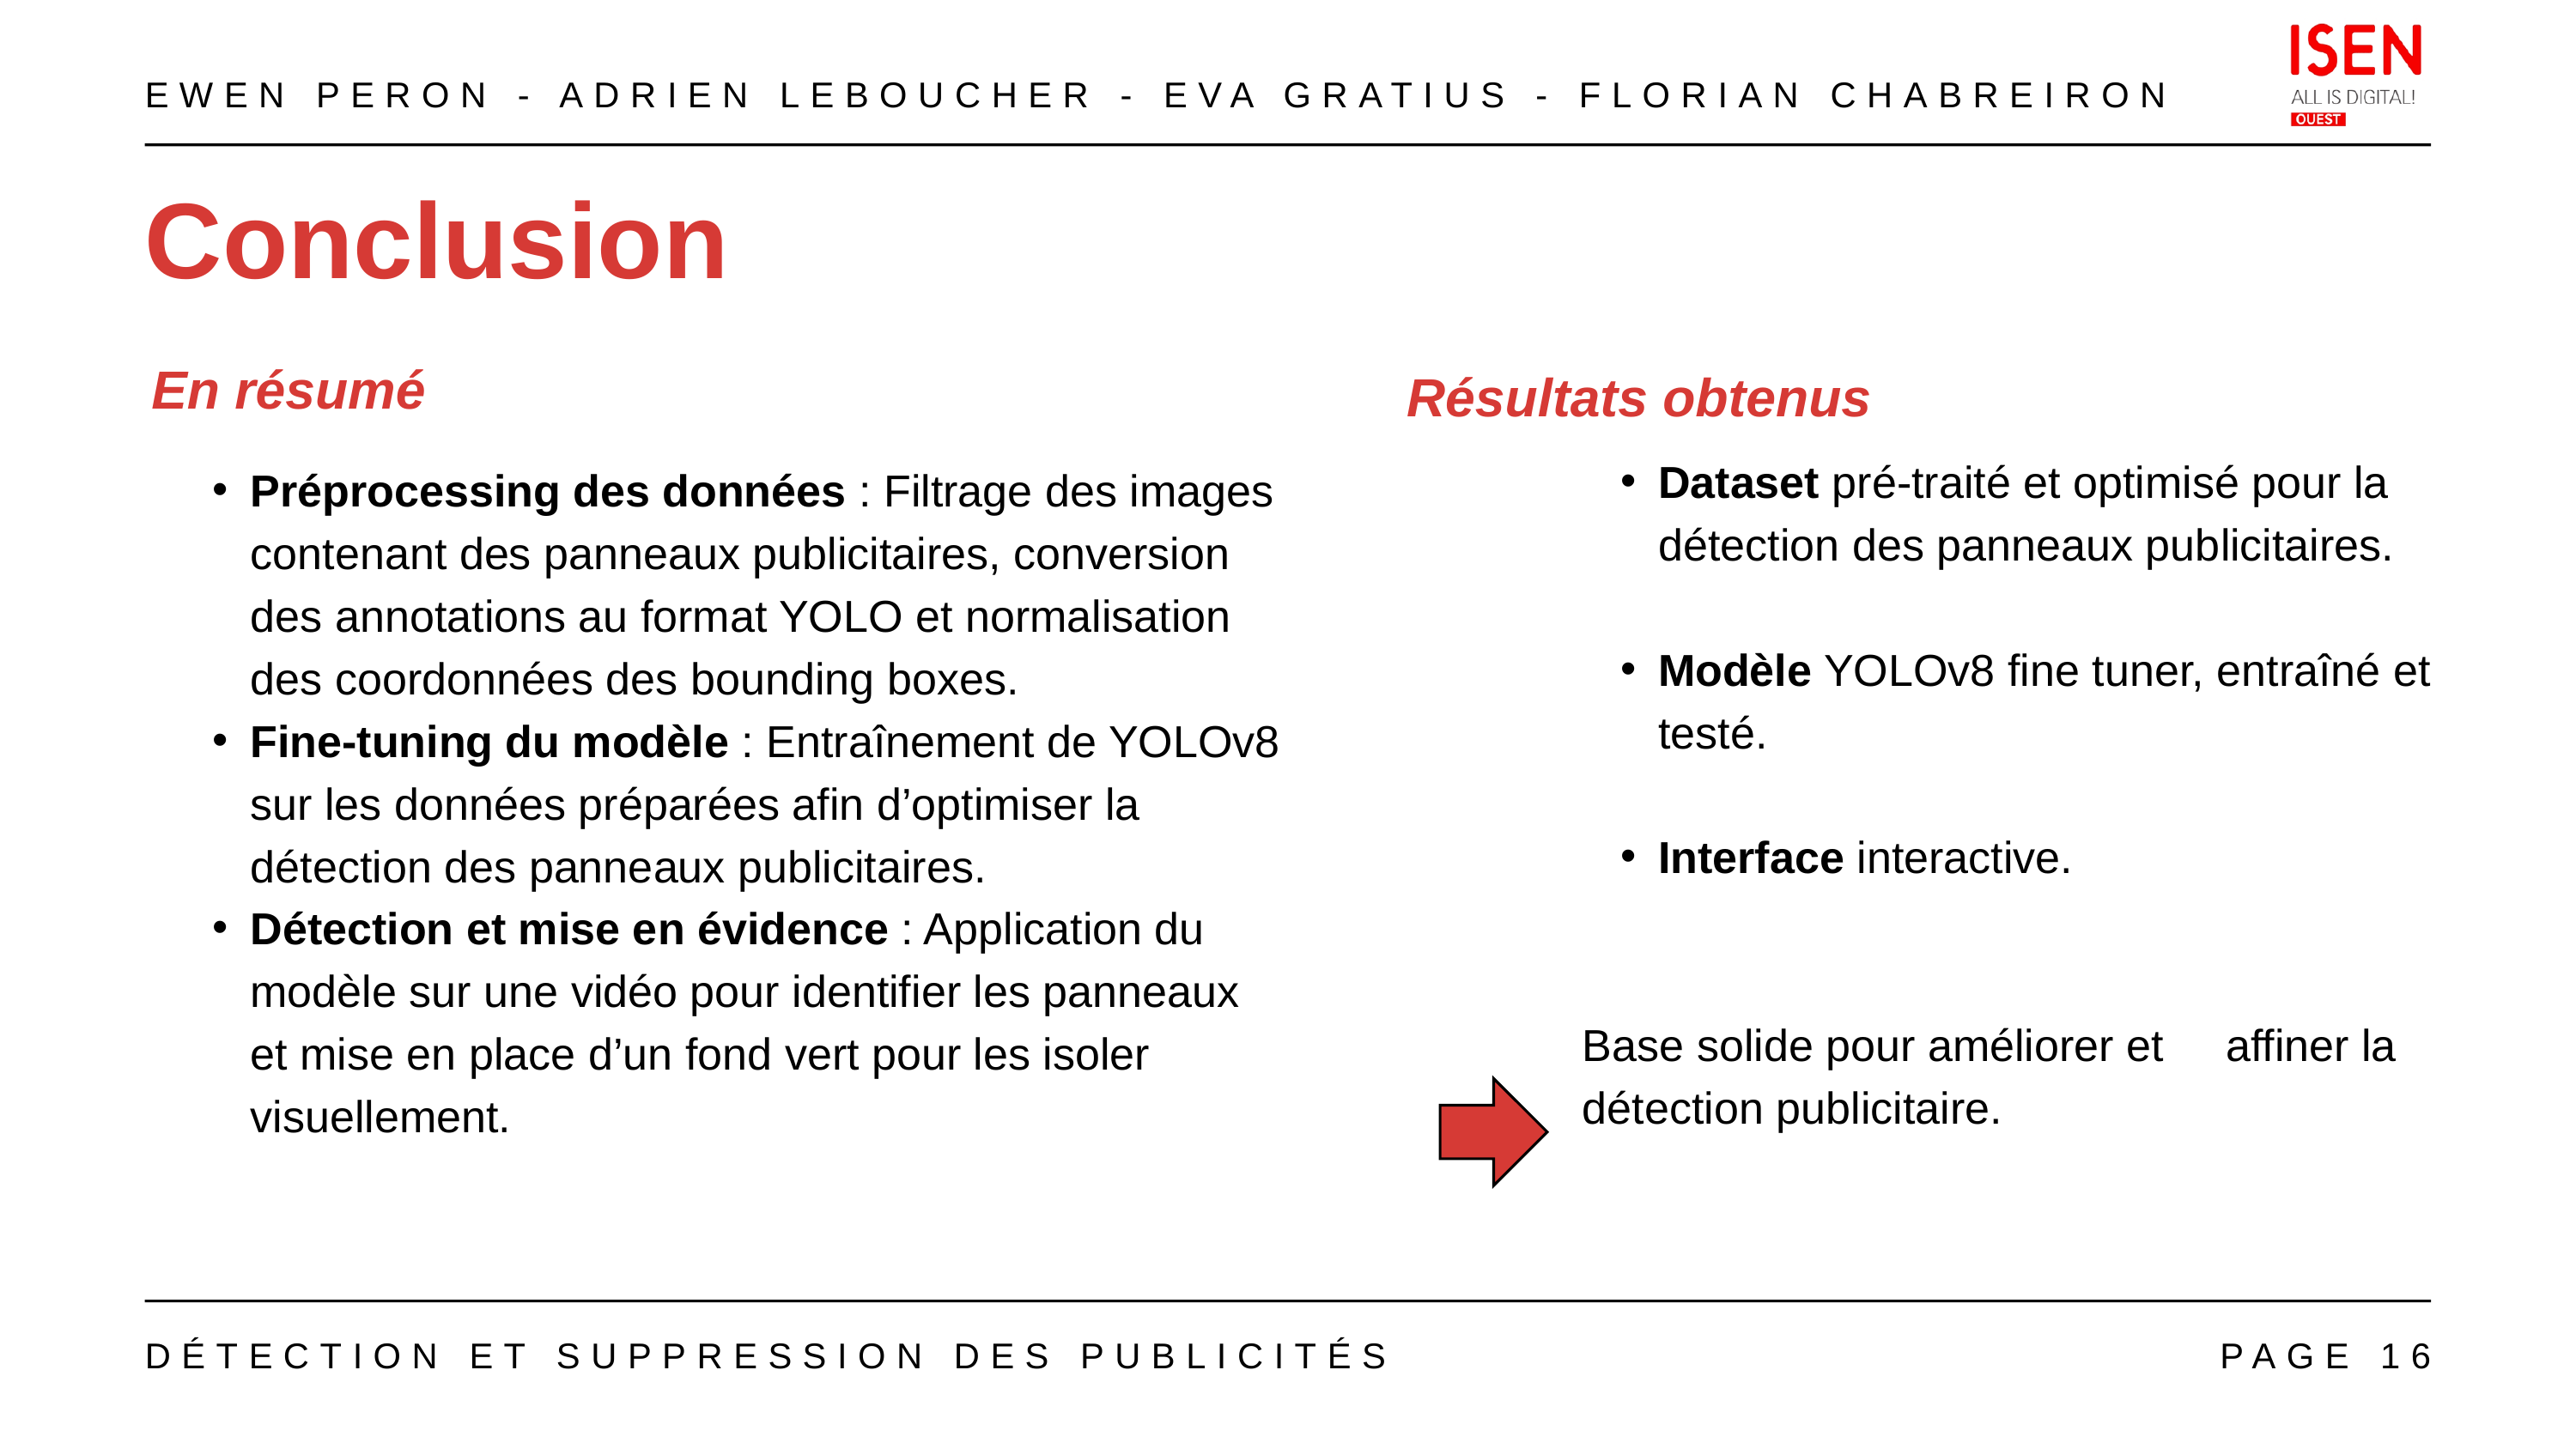

EWEN PERON - ADRIEN LEBOUCHER - EVA GRATIUS - FLORIAN CHABREIRON

Conclusion
En résumé
Résultats obtenus
Dataset pré-traité et optimisé pour la détection des panneaux publicitaires.

Modèle YOLOv8 fine tuner, entraîné et testé.

Interface interactive.

Base solide pour améliorer et     affiner la détection publicitaire.
Préprocessing des données : Filtrage des images contenant des panneaux publicitaires, conversion des annotations au format YOLO et normalisation des coordonnées des bounding boxes.
Fine-tuning du modèle : Entraînement de YOLOv8 sur les données préparées afin d’optimiser la détection des panneaux publicitaires.
Détection et mise en évidence : Application du modèle sur une vidéo pour identifier les panneaux et mise en place d’un fond vert pour les isoler visuellement.

DÉTECTION ET SUPPRESSION DES PUBLICITÉS
PAGE 16